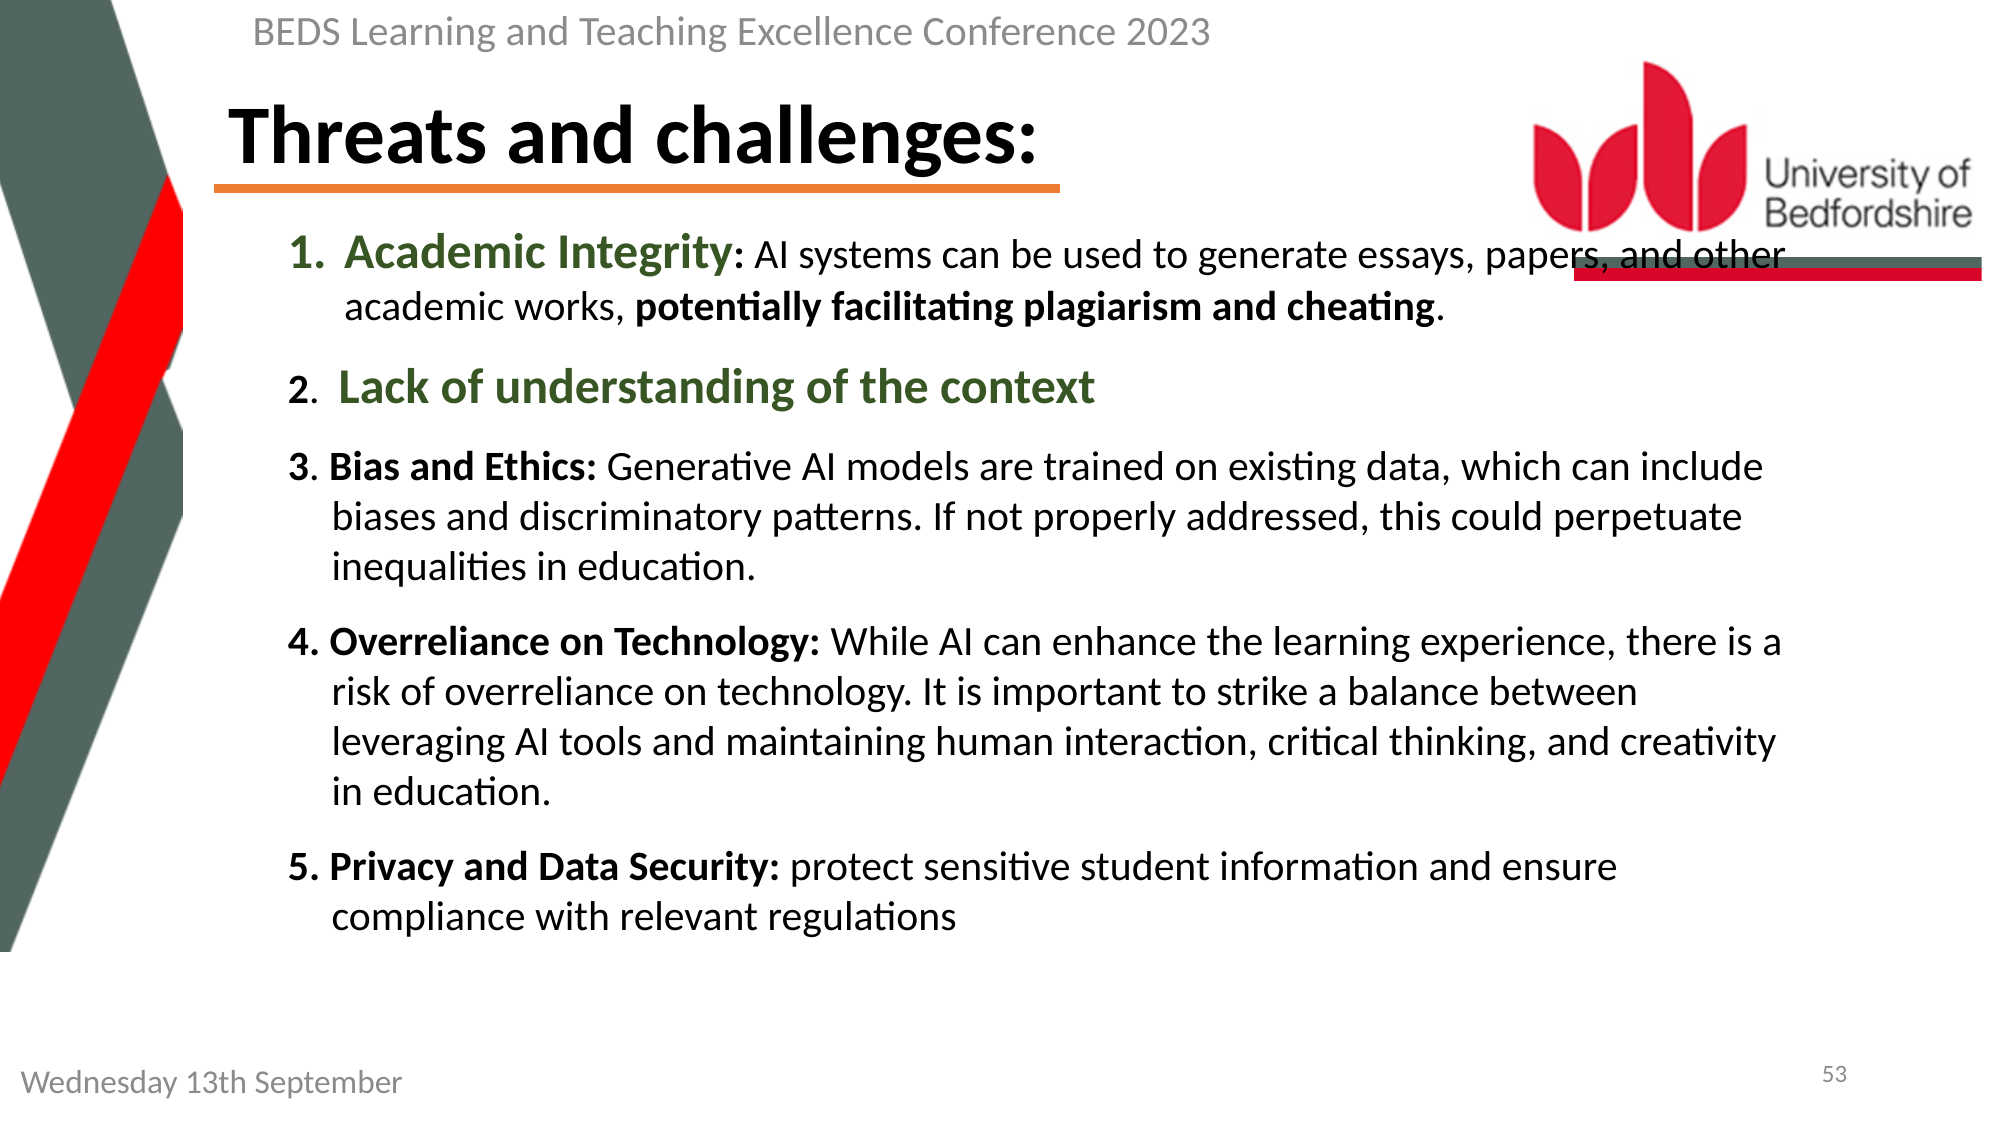

BEDS Learning and Teaching Excellence Conference 2023
Threats and challenges:
Academic Integrity: AI systems can be used to generate essays, papers, and other academic works, potentially facilitating plagiarism and cheating.
2.  Lack of understanding of the context
3. Bias and Ethics: Generative AI models are trained on existing data, which can include biases and discriminatory patterns. If not properly addressed, this could perpetuate inequalities in education.
4. Overreliance on Technology: While AI can enhance the learning experience, there is a risk of overreliance on technology. It is important to strike a balance between leveraging AI tools and maintaining human interaction, critical thinking, and creativity in education.
5. Privacy and Data Security: protect sensitive student information and ensure compliance with relevant regulations
53
Wednesday 13th September